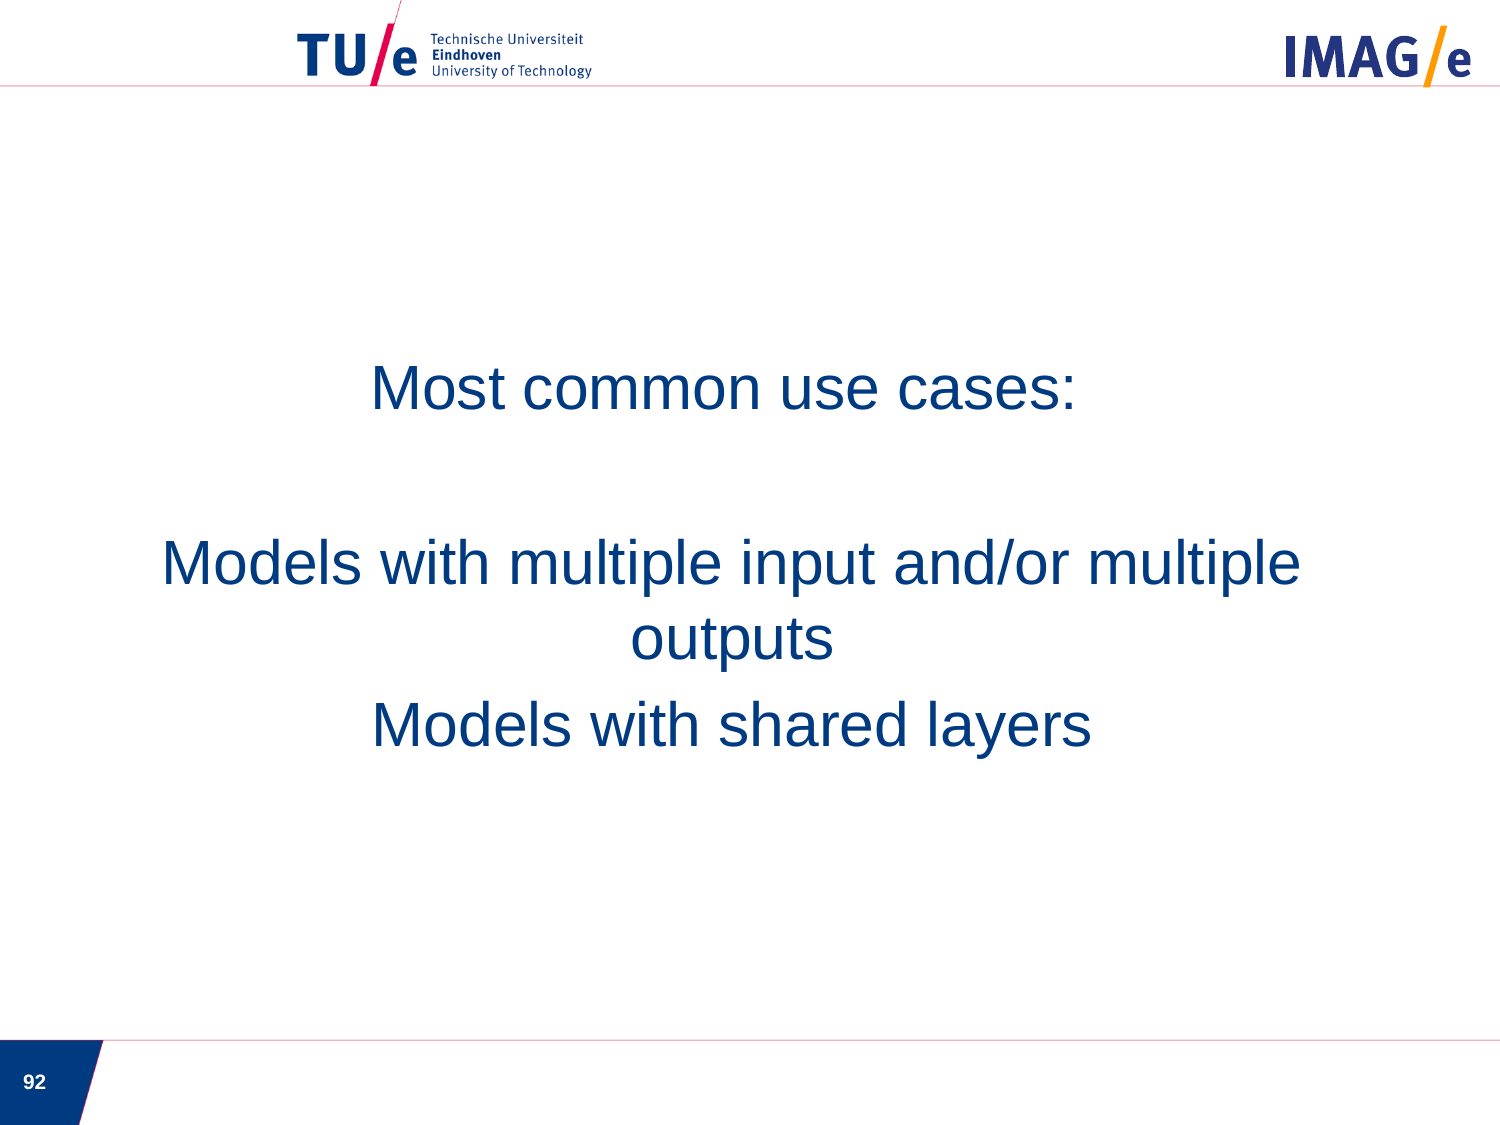

Most common use cases:

Models with multiple input and/or multiple outputs
Models with shared layers

92